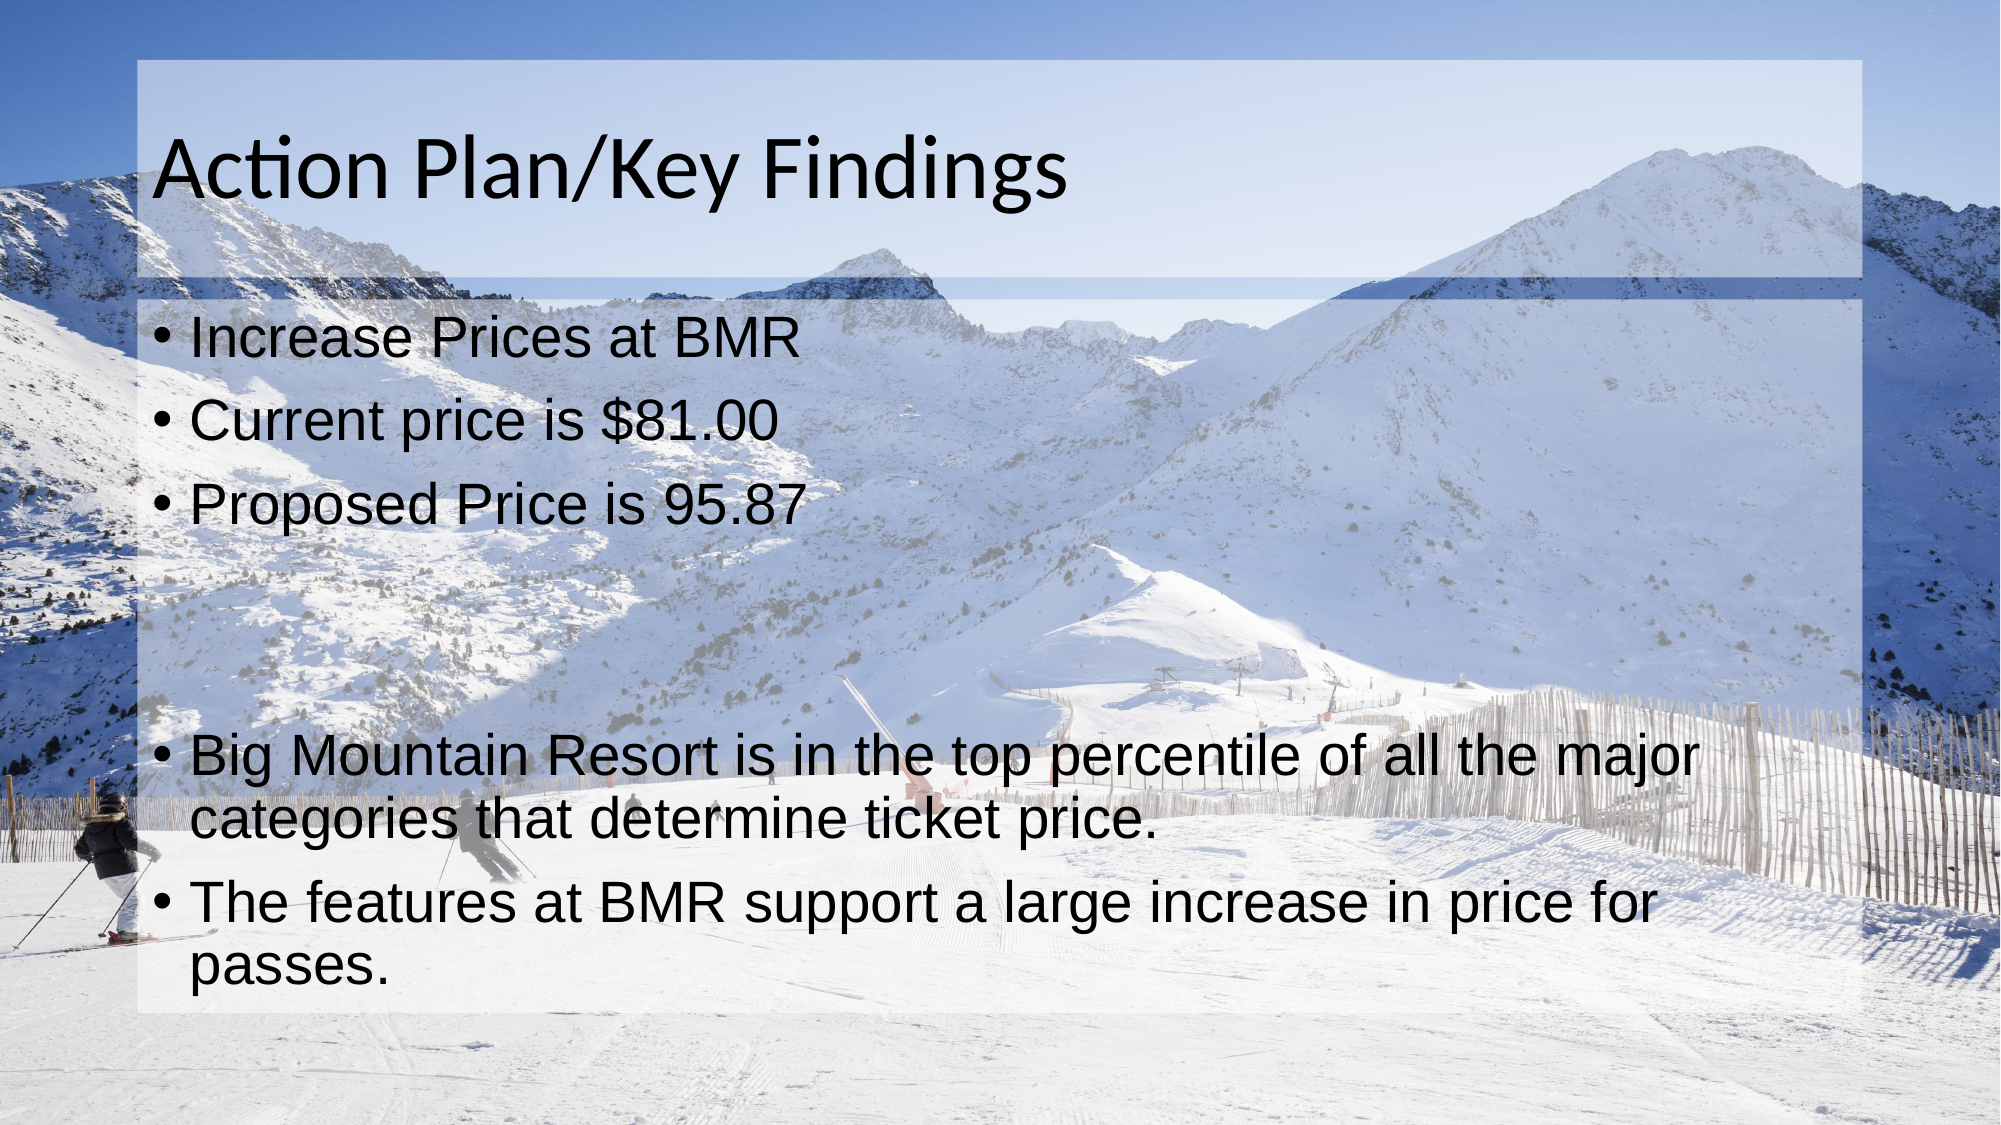

# Action Plan/Key Findings
Increase Prices at BMR
Current price is $81.00
Proposed Price is 95.87

Big Mountain Resort is in the top percentile of all the major categories that determine ticket price.
The features at BMR support a large increase in price for passes.